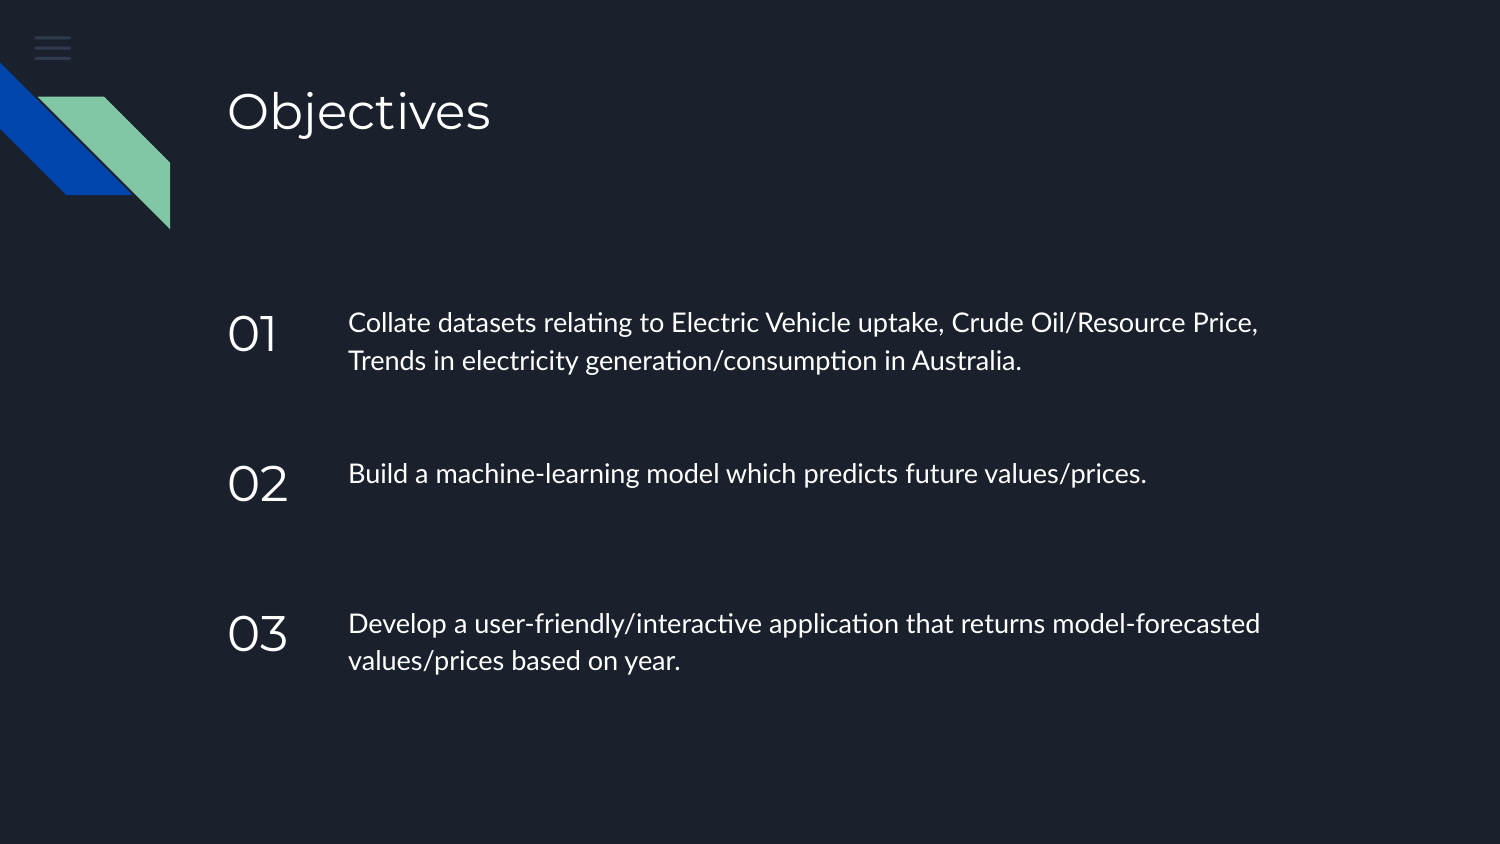

# Objectives
01

Collate datasets relating to Electric Vehicle uptake, Crude Oil/Resource Price, Trends in electricity generation/consumption in Australia.
02

Build a machine-learning model which predicts future values/prices.
03
Develop a user-friendly/interactive application that returns model-forecasted values/prices based on year.